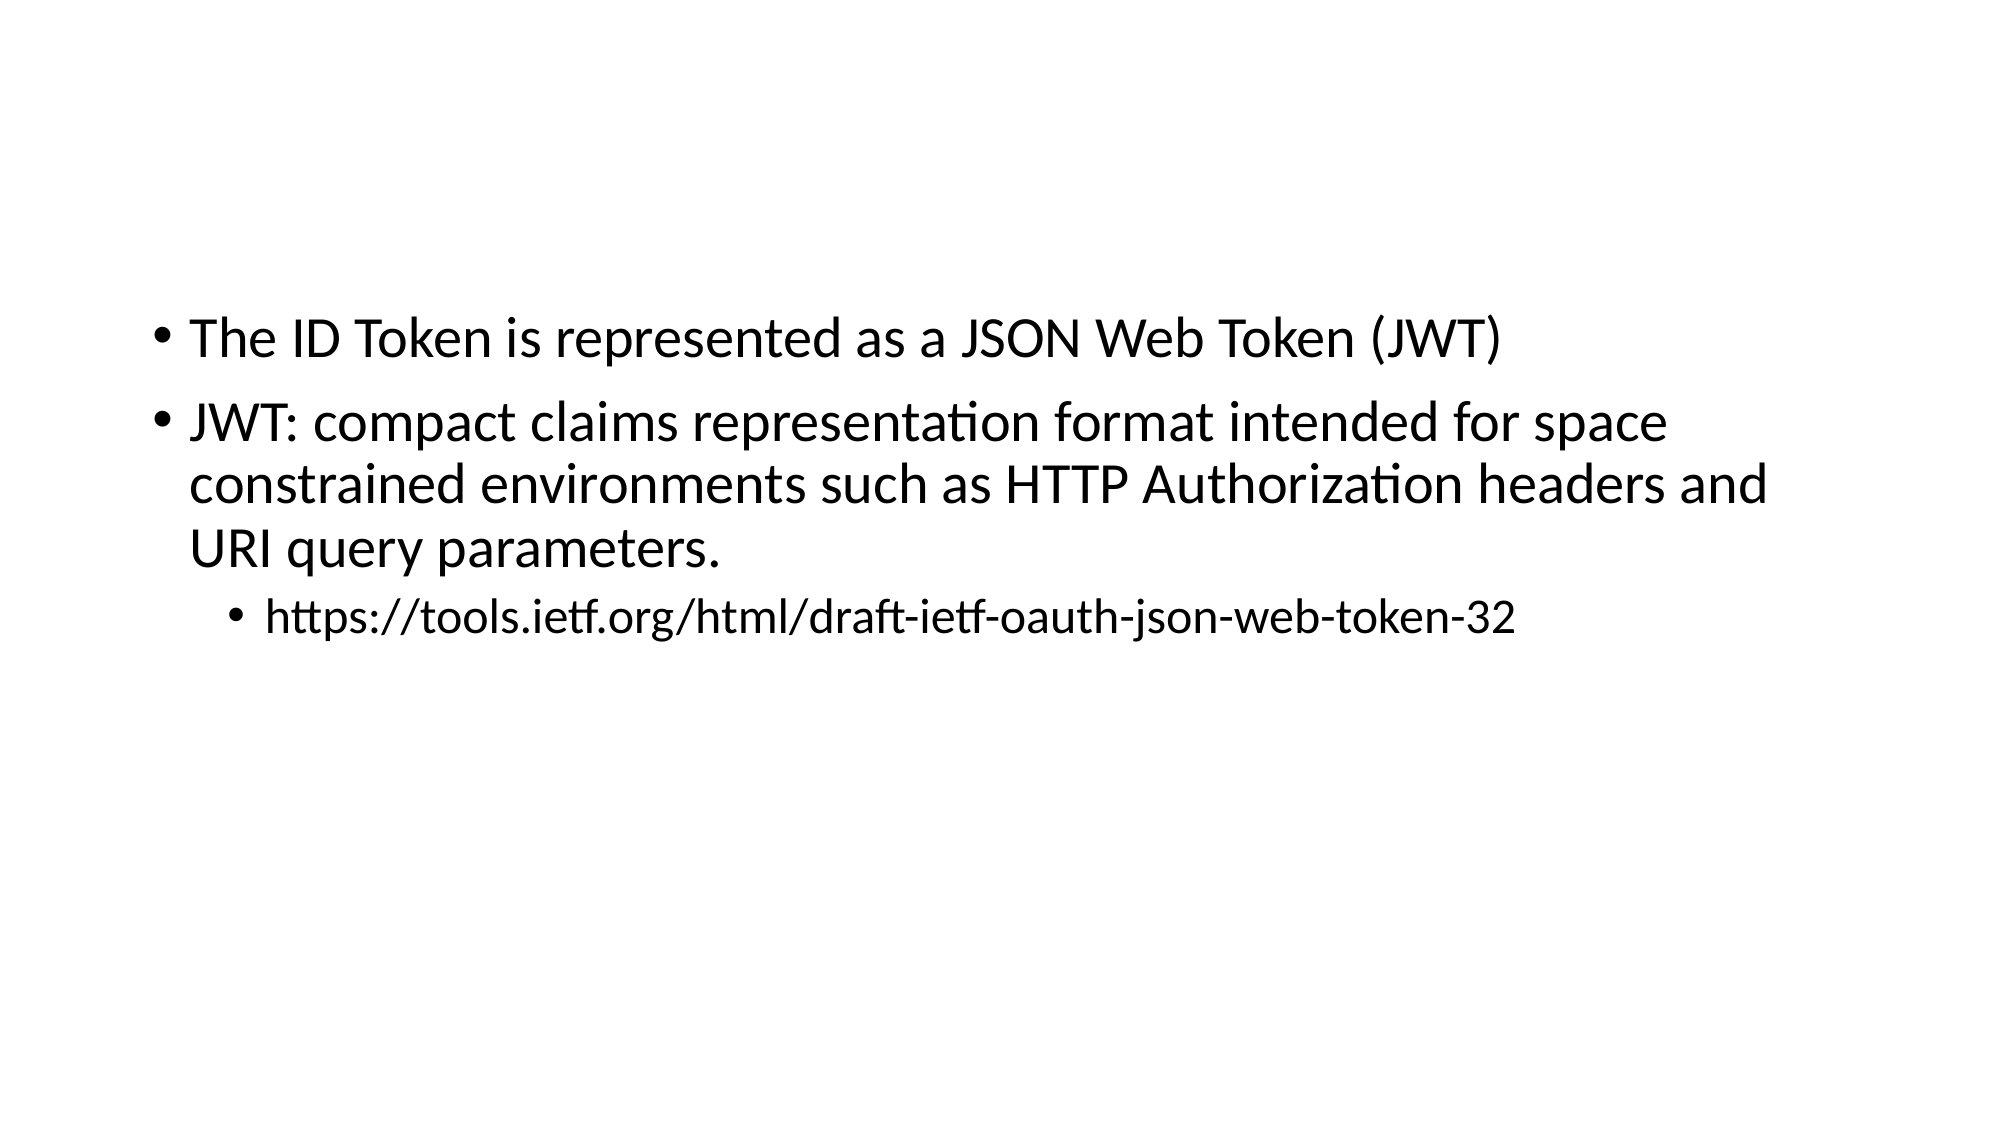

# The OIDC ID Token (2/2)
The ID Token is represented as a JSON Web Token (JWT)
JWT: compact claims representation format intended for space constrained environments such as HTTP Authorization headers and URI query parameters.
https://tools.ietf.org/html/draft-ietf-oauth-json-web-token-32